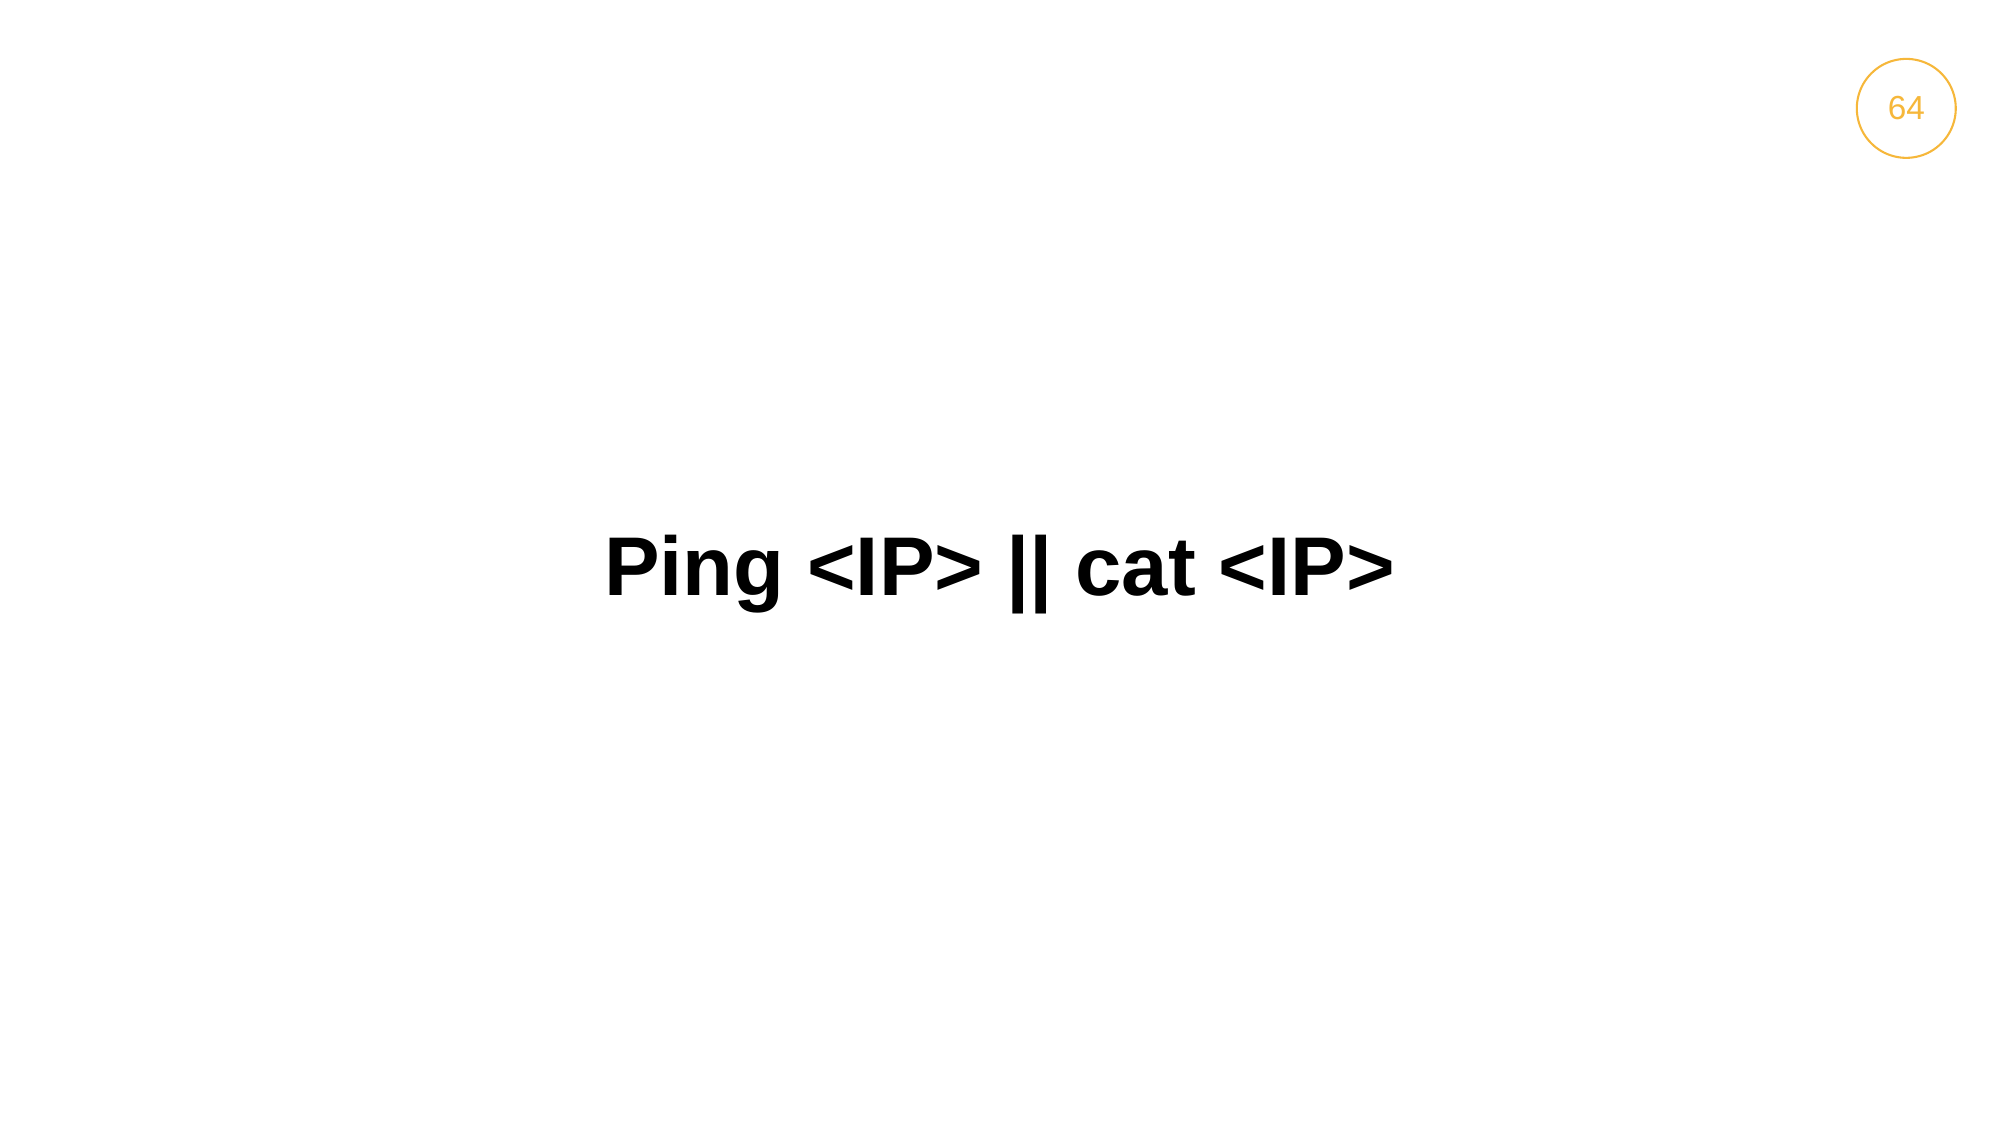

64
38
Ping <IP> || cat <IP>